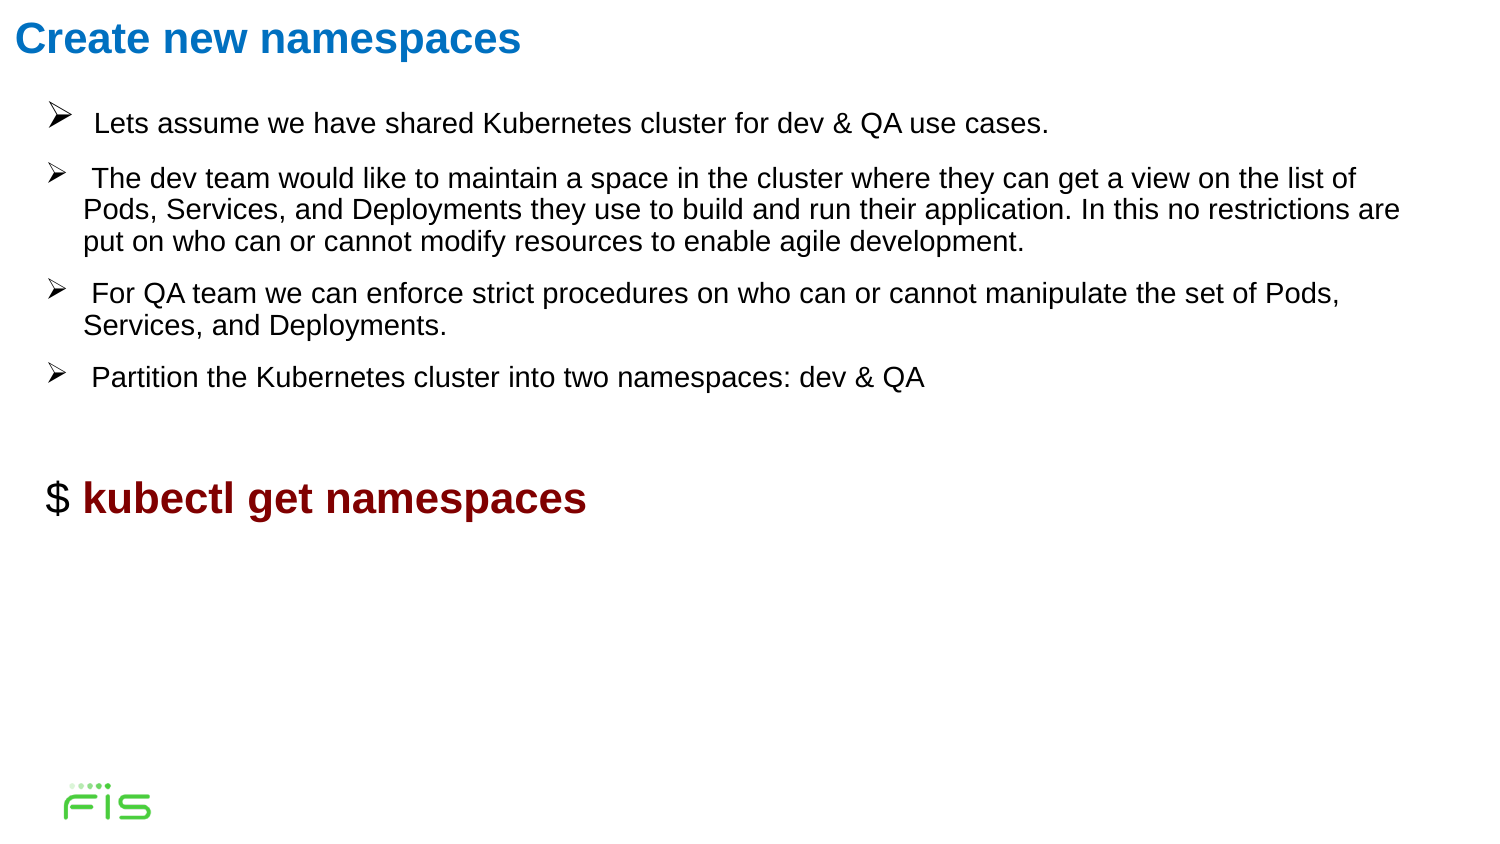

Create new namespaces
 Lets assume we have shared Kubernetes cluster for dev & QA use cases.
 The dev team would like to maintain a space in the cluster where they can get a view on the list of Pods, Services, and Deployments they use to build and run their application. In this no restrictions are put on who can or cannot modify resources to enable agile development.
 For QA team we can enforce strict procedures on who can or cannot manipulate the set of Pods, Services, and Deployments.
 Partition the Kubernetes cluster into two namespaces: dev & QA

$ kubectl get namespaces